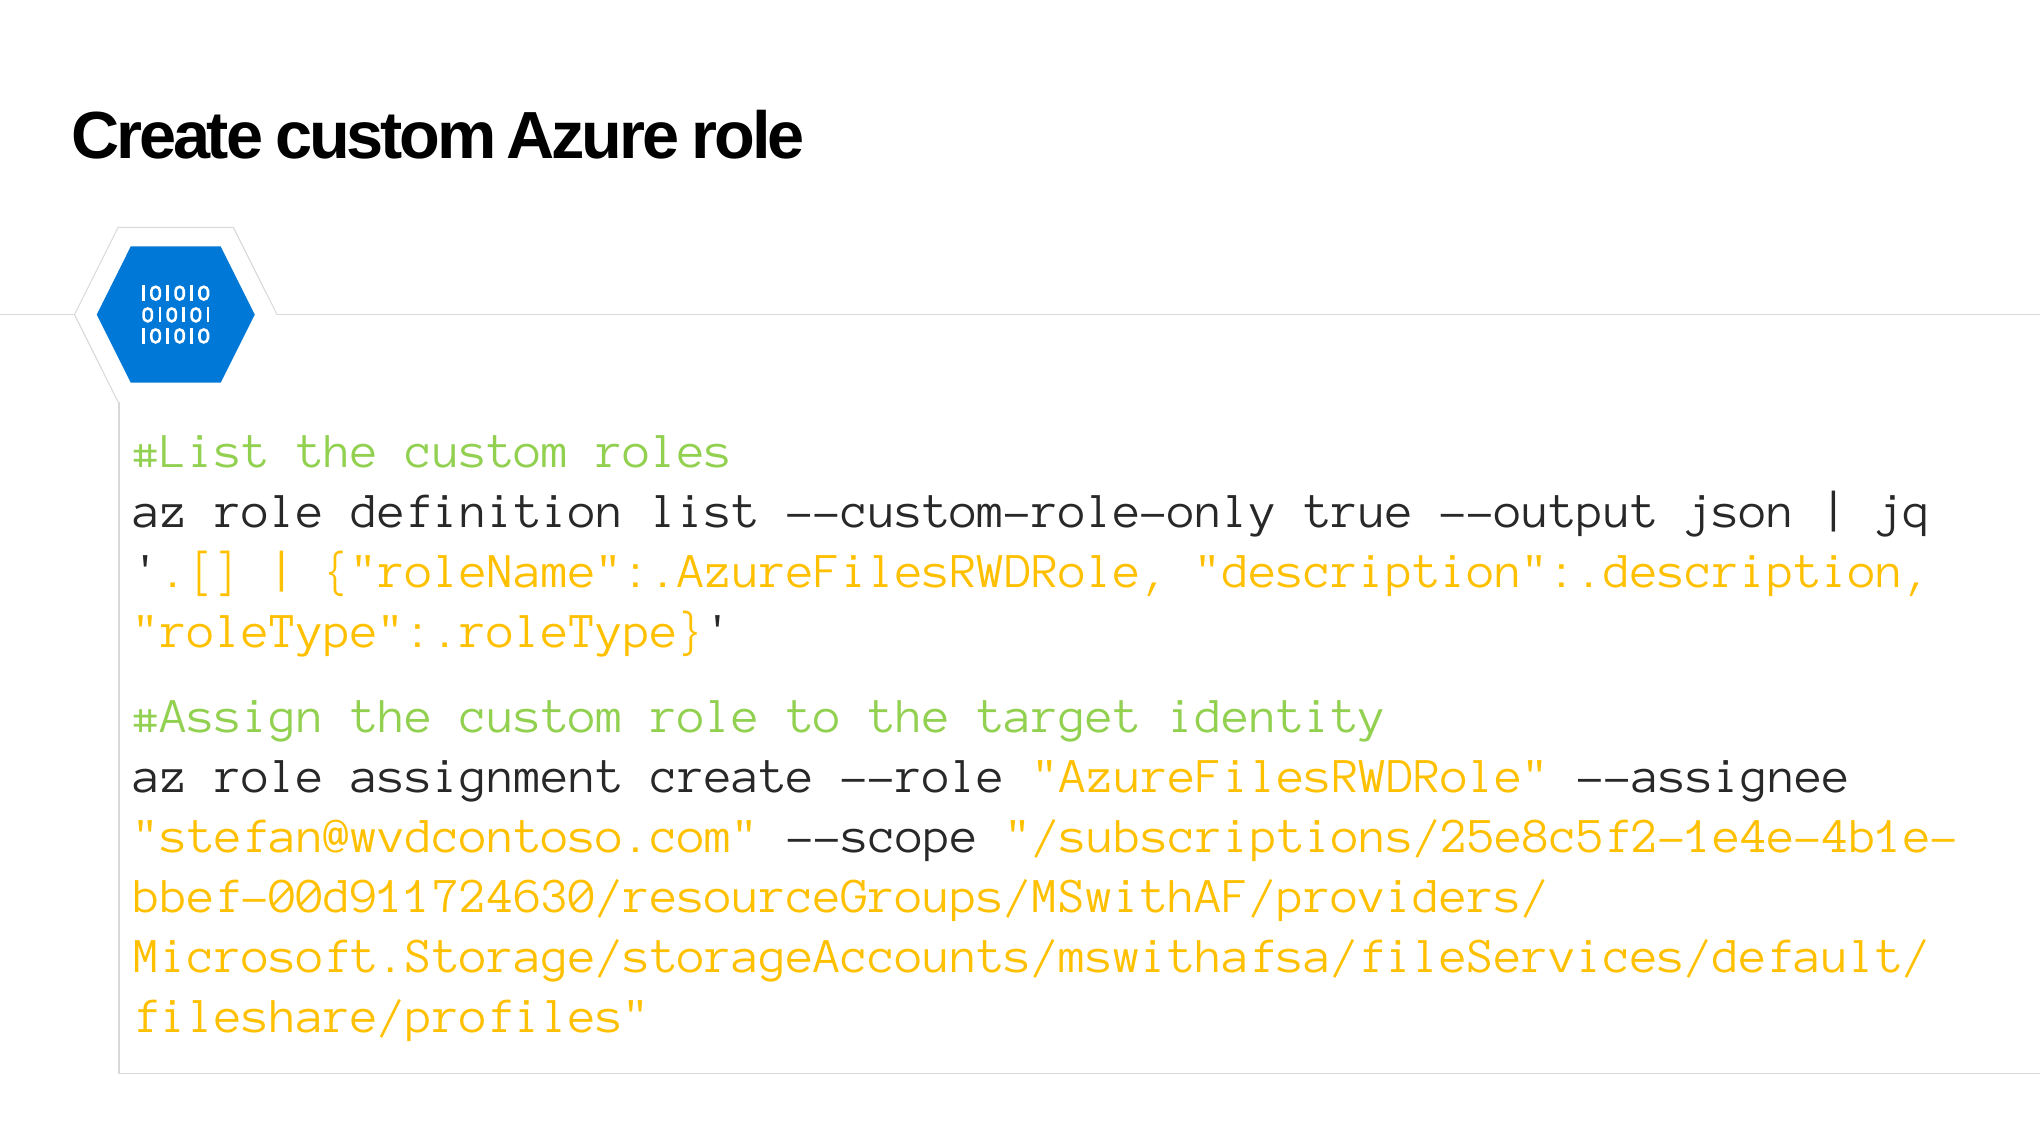

# Create custom Azure role

#List the custom roles
az role definition list --custom-role-only true --output json | jq '.[] | {"roleName":.AzureFilesRWDRole, "description":.description, "roleType":.roleType}'
#Assign the custom role to the target identity
az role assignment create --role "AzureFilesRWDRole" --assignee "stefan@wvdcontoso.com" --scope "/subscriptions/25e8c5f2-1e4e-4b1e-bbef-00d911724630/resourceGroups/MSwithAF/providers/Microsoft.Storage/storageAccounts/mswithafsa/fileServices/default/fileshare/profiles"